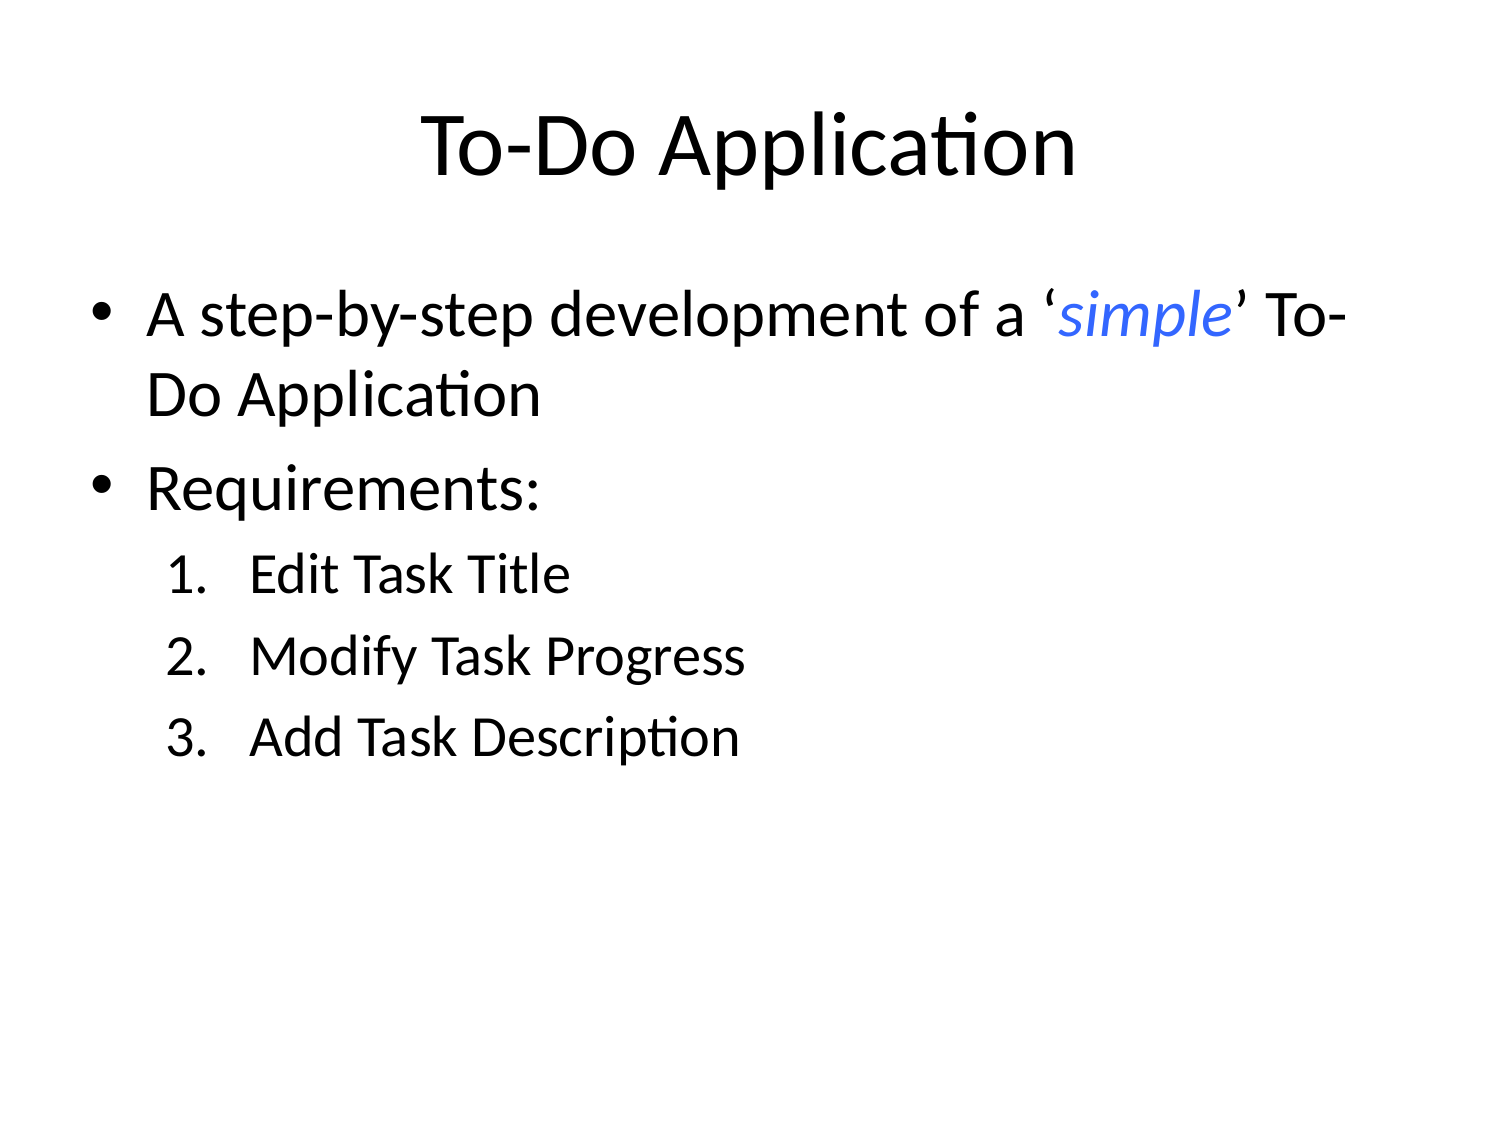

# To-Do Application
A step-by-step development of a ‘simple’ To-Do Application
Requirements:
Edit Task Title
Modify Task Progress
Add Task Description